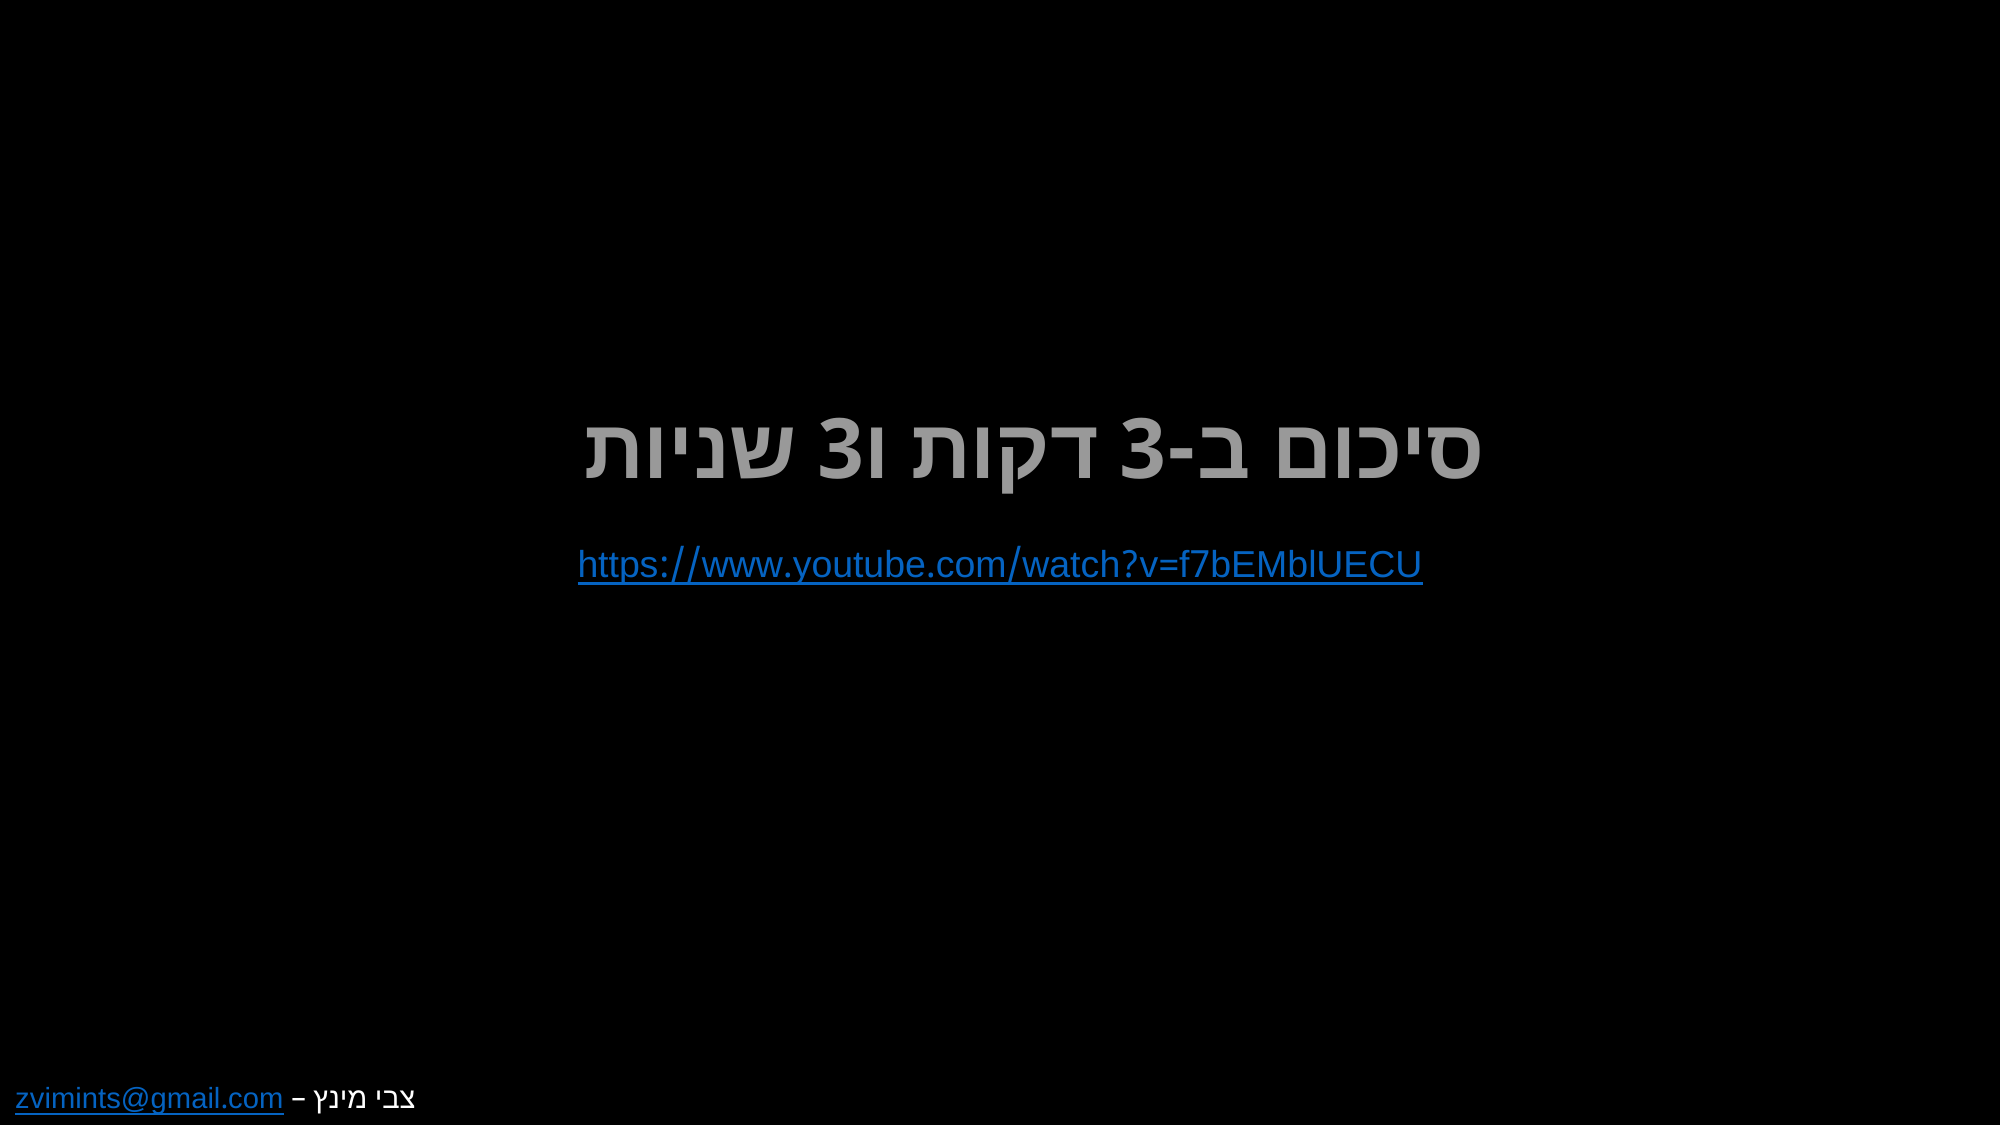

סיכום ב-3 דקות ו3 שניות
https://www.youtube.com/watch?v=f7bEMblUECU
צבי מינץ – zvimints@gmail.com